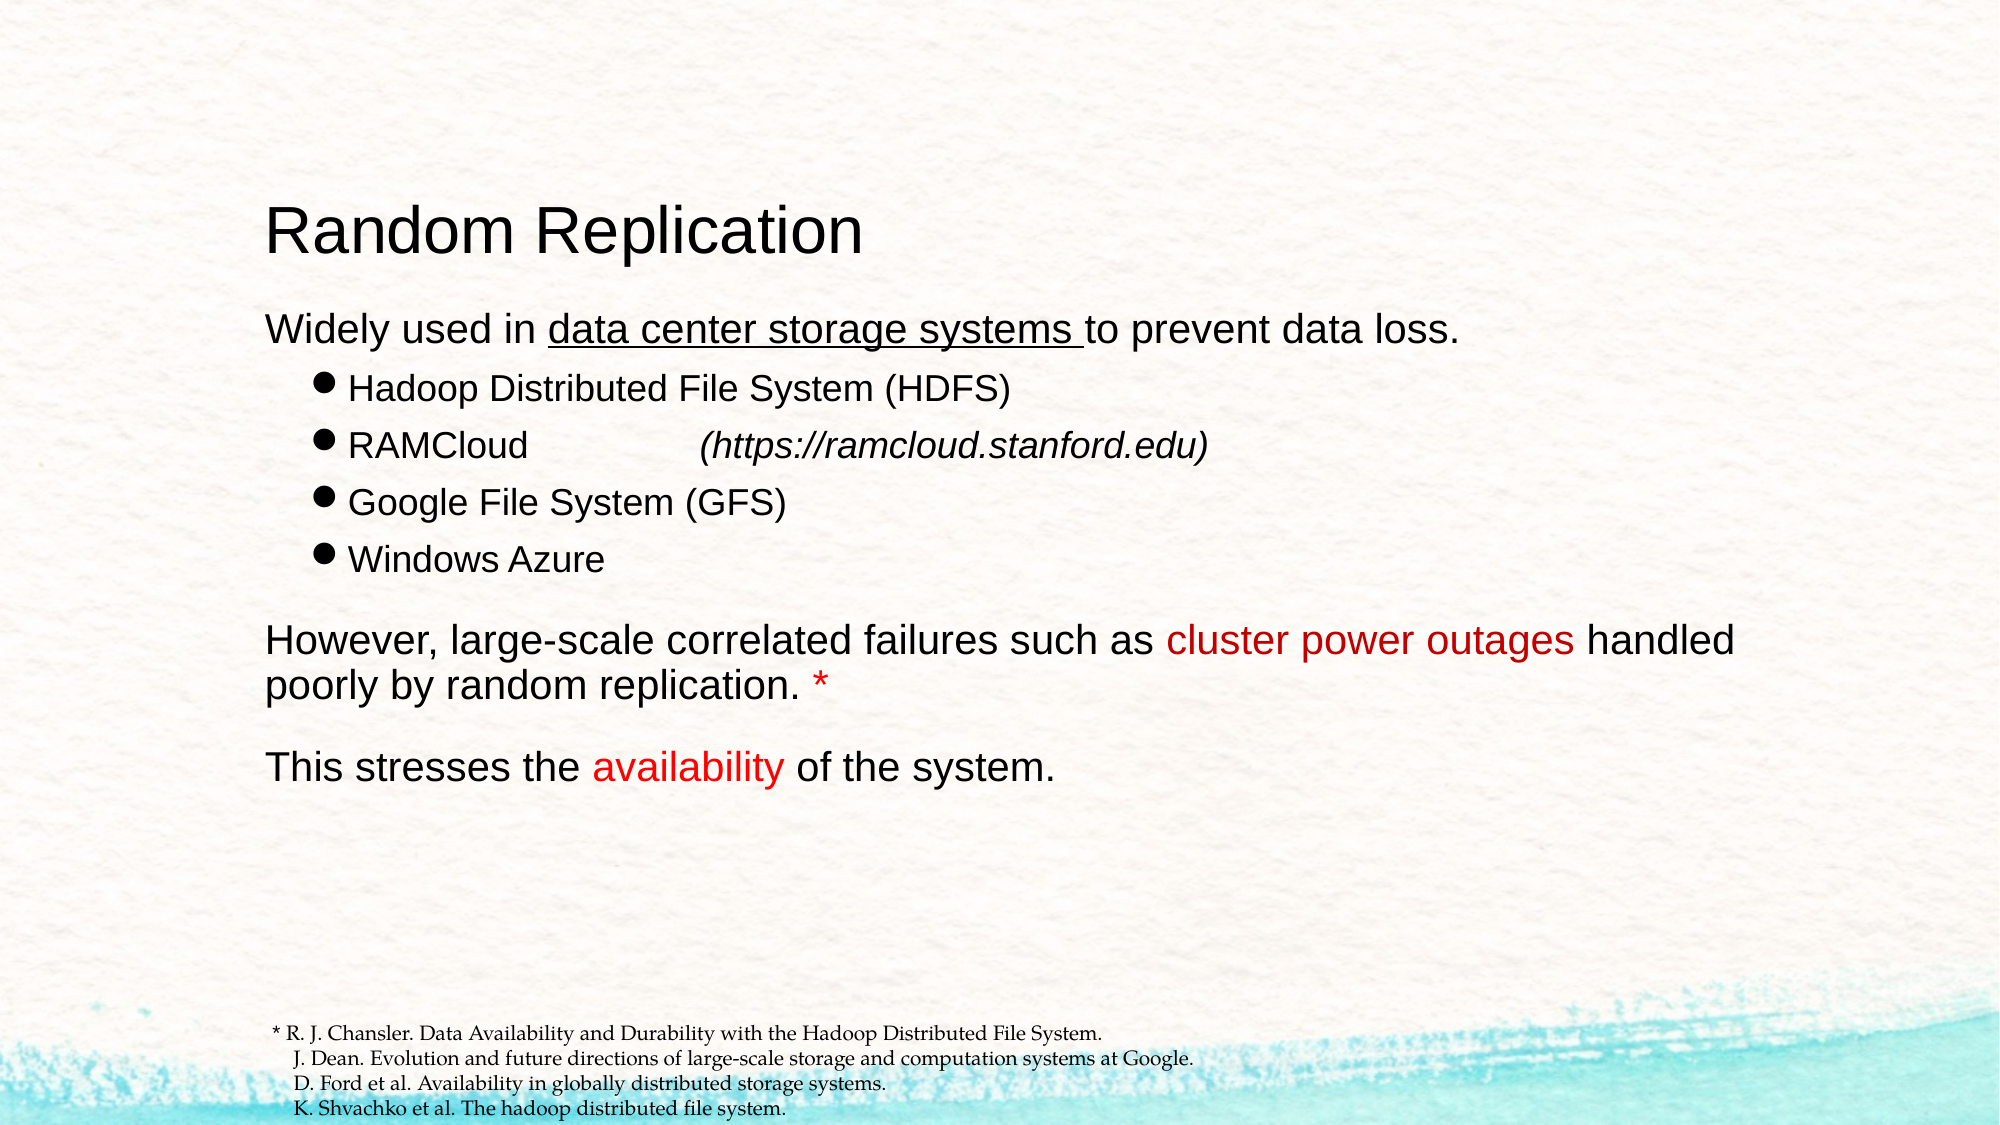

# Random Replication
Widely used in data center storage systems to prevent data loss.
Hadoop Distributed File System (HDFS)
RAMCloud	     (https://ramcloud.stanford.edu)
Google File System (GFS)
Windows Azure
However, large-scale correlated failures such as cluster power outages handled poorly by random replication. *
This stresses the availability of the system.
* R. J. Chansler. Data Availability and Durability with the Hadoop Distributed File System.
    J. Dean. Evolution and future directions of large-scale storage and computation systems at Google.
    D. Ford et al. Availability in globally distributed storage systems.
    K. Shvachko et al. The hadoop distributed file system.